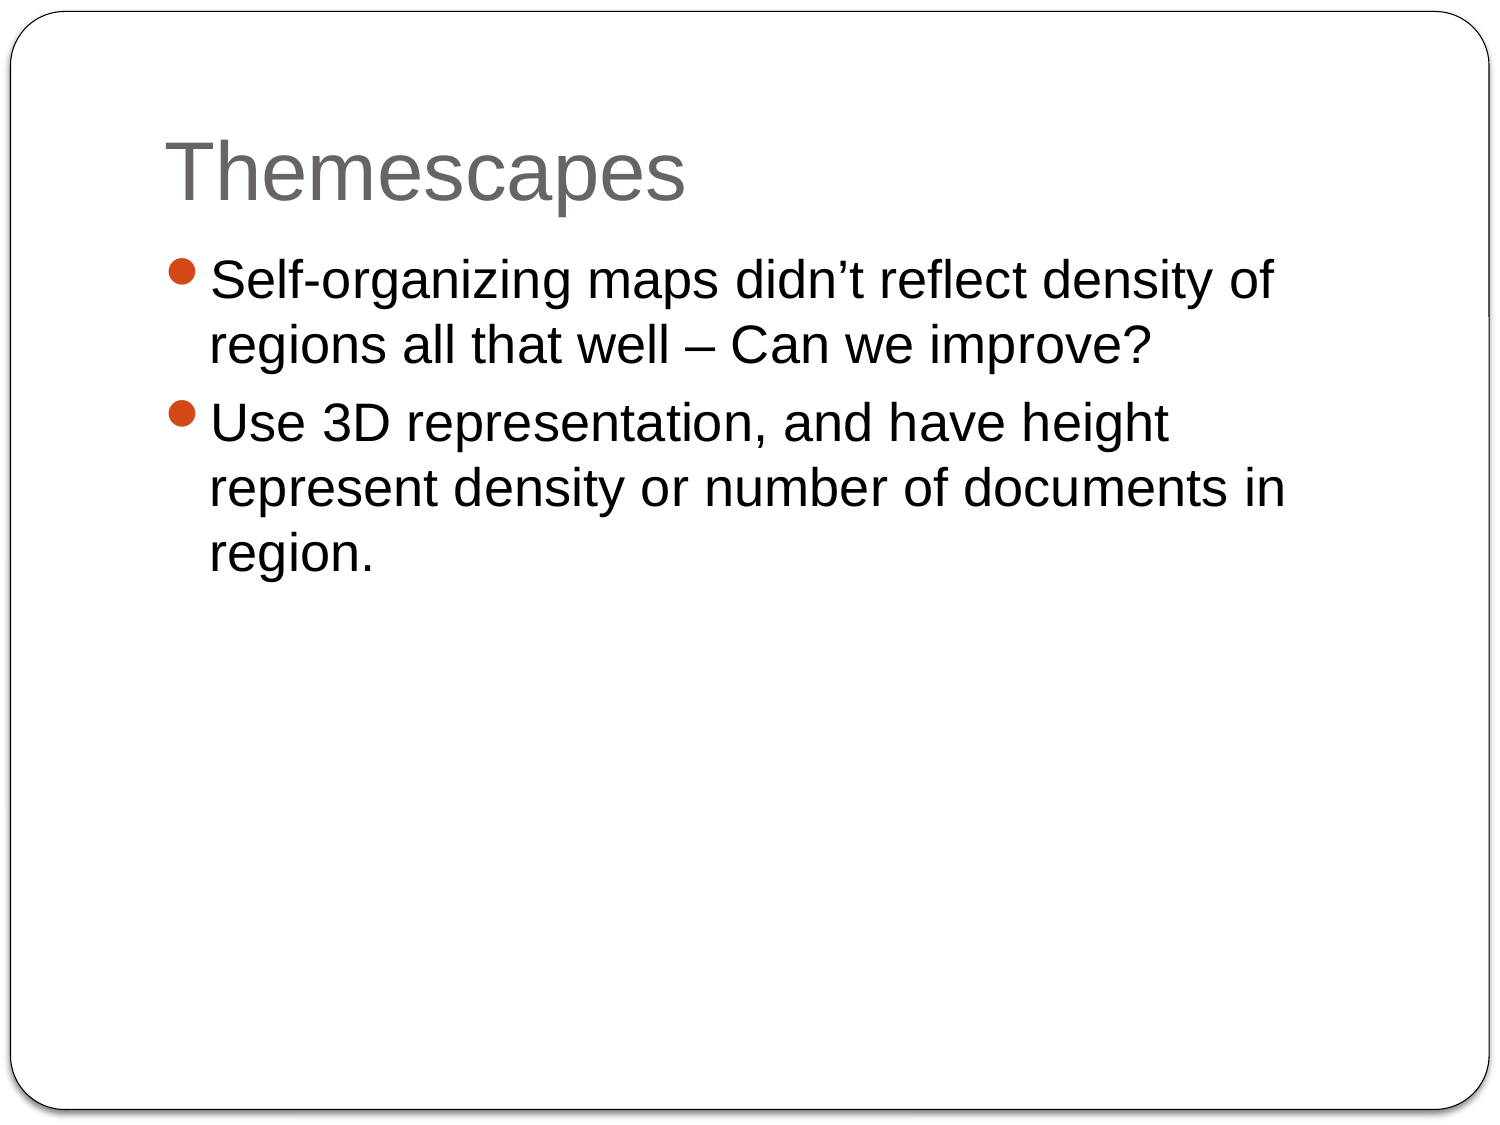

# Themescapes
Self-organizing maps didn’t reflect density of regions all that well – Can we improve?
Use 3D representation, and have height represent density or number of documents in region.